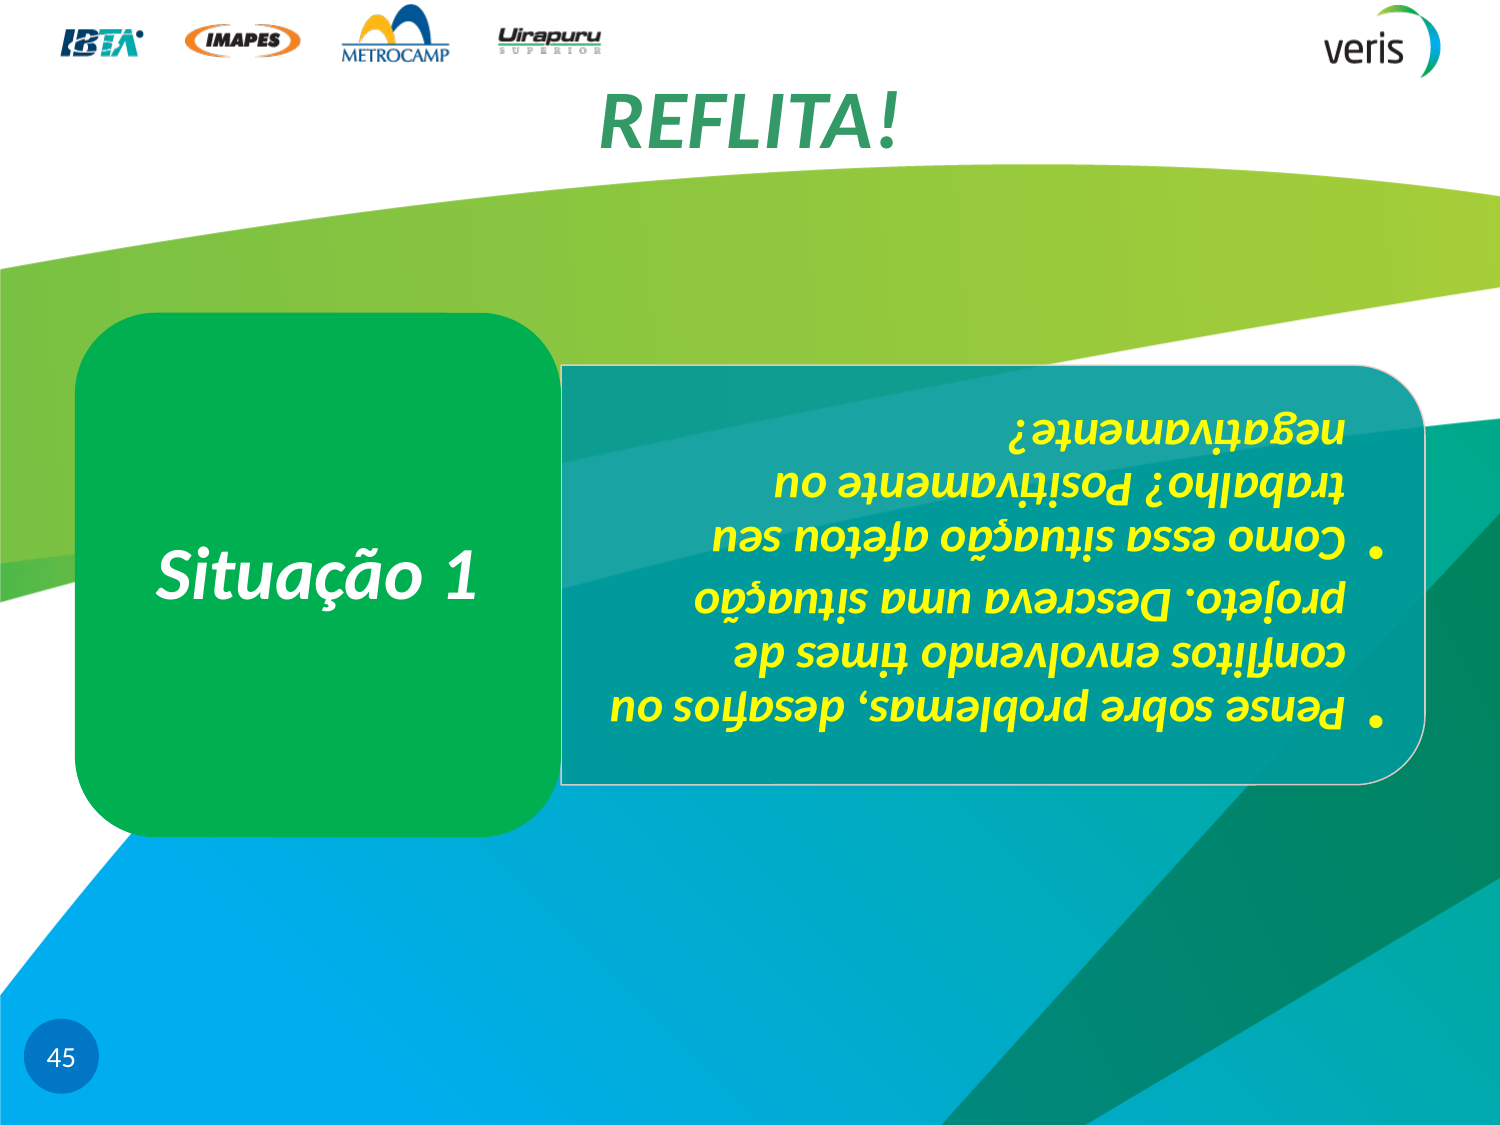

# REFLITA!

Pense sobre problemas, desafios ou conflitos envolvendo times de projeto. Descreva uma situação
Como essa situação afetou seu trabalho? Positivamente ou negativamente?
Situação 1
45